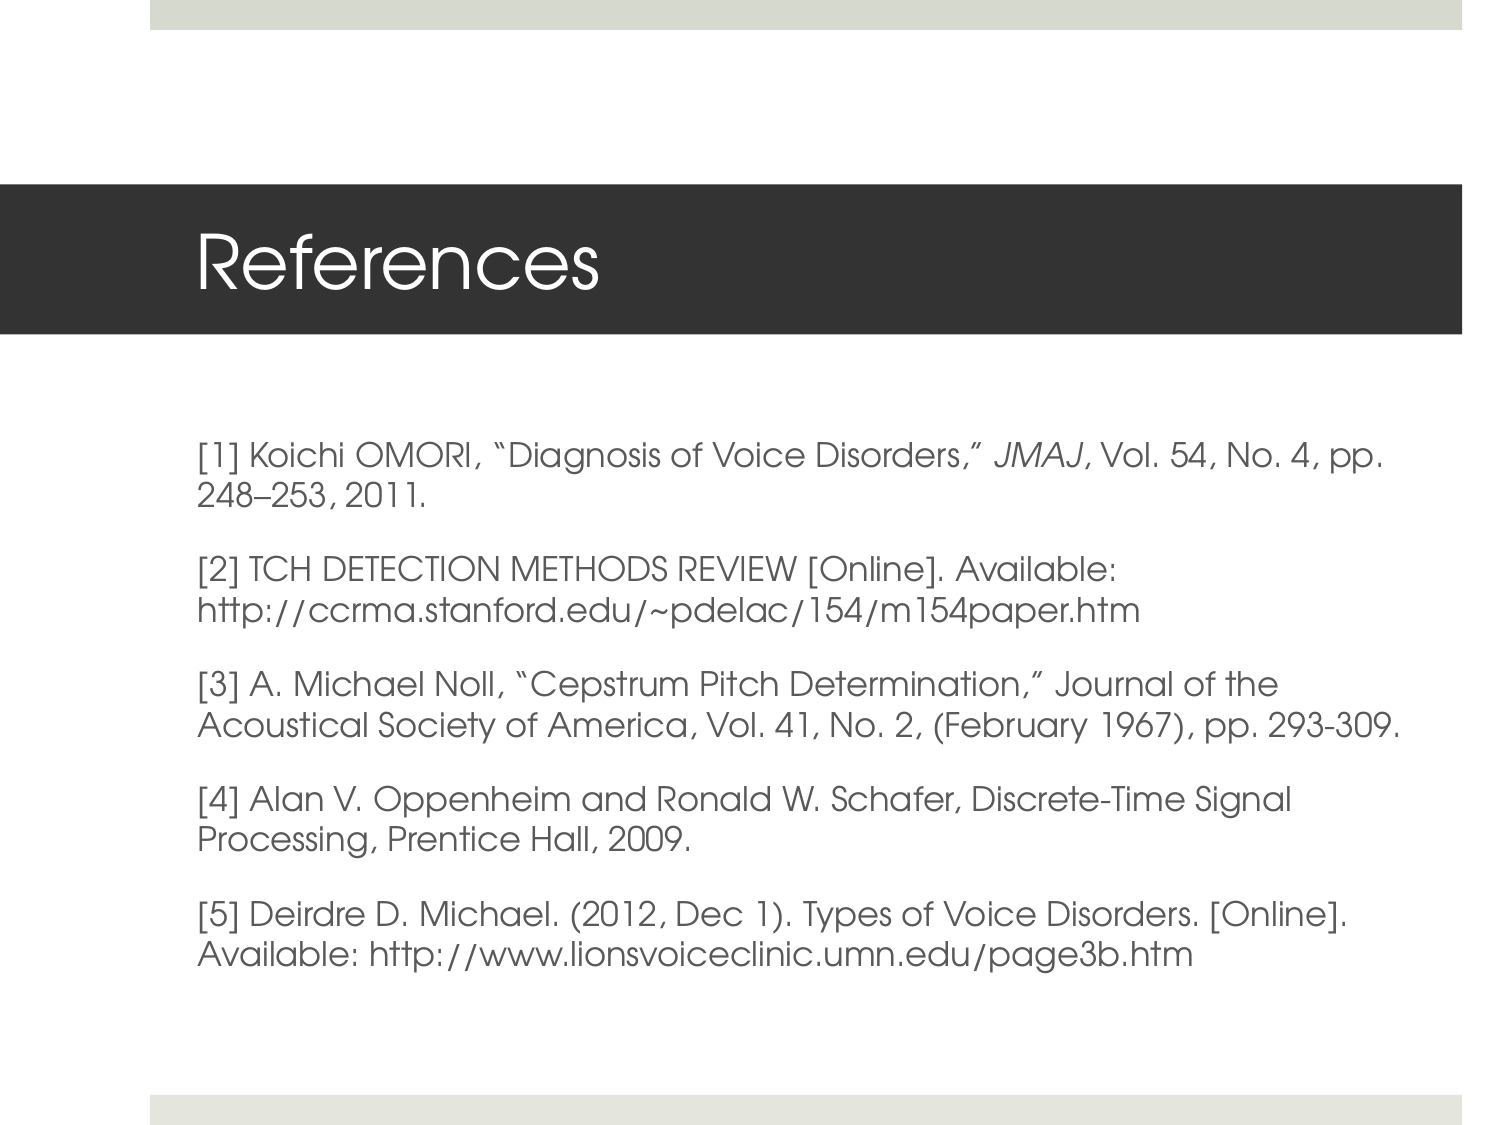

# References
[1] Koichi OMORI, “Diagnosis of Voice Disorders,” JMAJ, Vol. 54, No. 4, pp. 248–253, 2011.
[2] TCH DETECTION METHODS REVIEW [Online]. Available: http://ccrma.stanford.edu/~pdelac/154/m154paper.htm
[3] A. Michael Noll, “Cepstrum Pitch Determination,” Journal of the Acoustical Society of America, Vol. 41, No. 2, (February 1967), pp. 293-309.
[4] Alan V. Oppenheim and Ronald W. Schafer, Discrete-Time Signal Processing, Prentice Hall, 2009.
[5] Deirdre D. Michael. (2012, Dec 1). Types of Voice Disorders. [Online]. Available: http://www.lionsvoiceclinic.umn.edu/page3b.htm